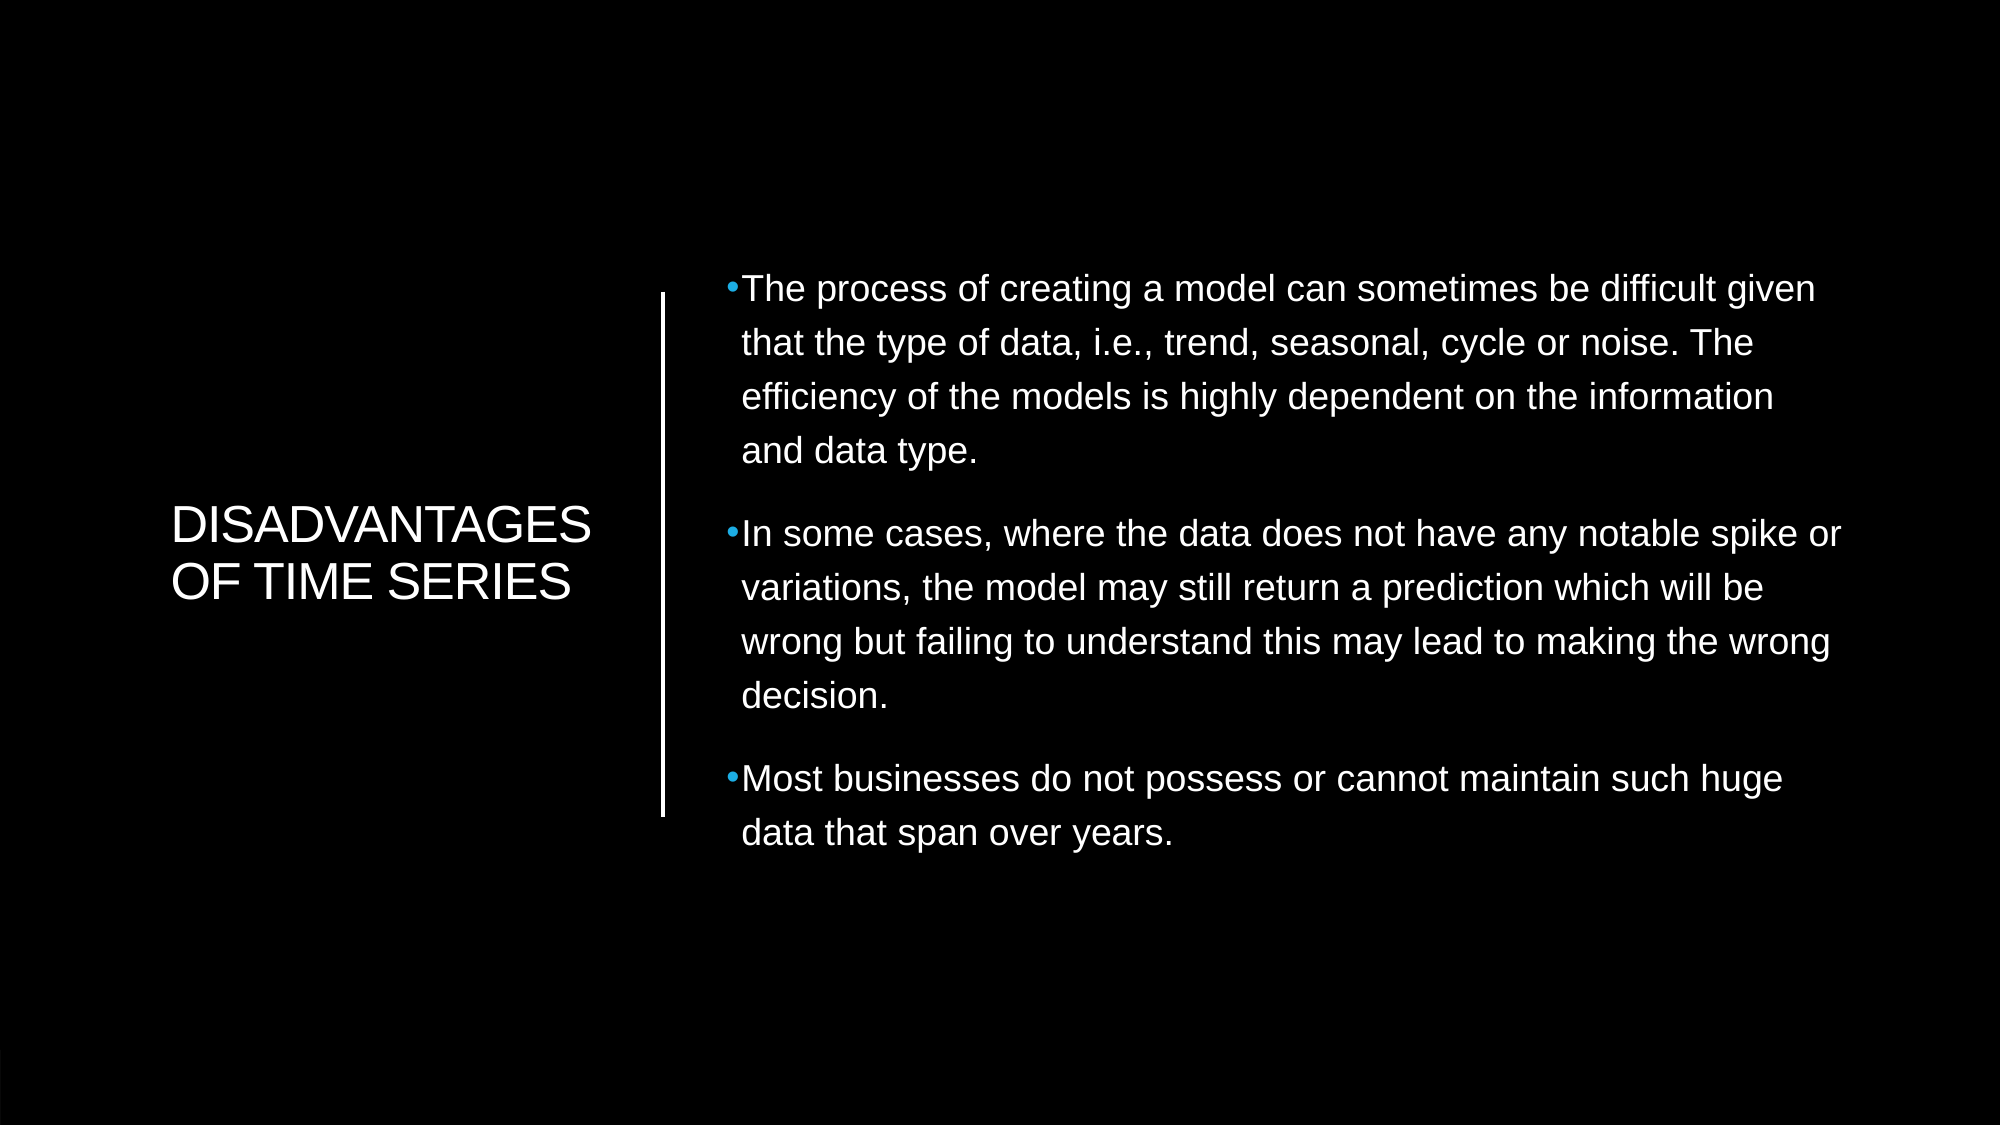

# DISADVANTAGES OF TIME SERIES
The process of creating a model can sometimes be difficult given that the type of data, i.e., trend, seasonal, cycle or noise. The efficiency of the models is highly dependent on the information and data type.
In some cases, where the data does not have any notable spike or variations, the model may still return a prediction which will be wrong but failing to understand this may lead to making the wrong decision.
Most businesses do not possess or cannot maintain such huge data that span over years.